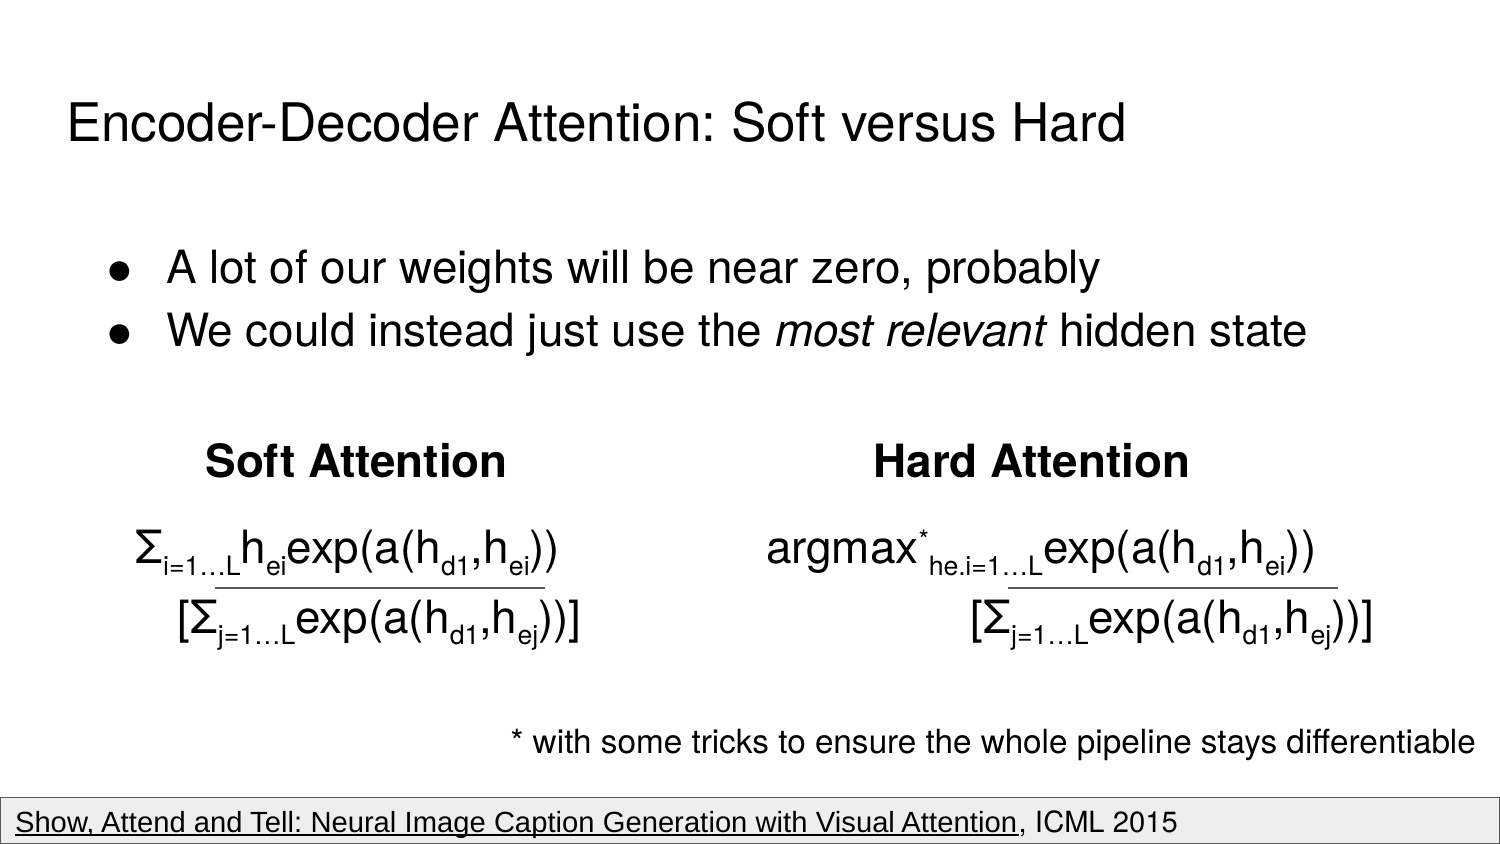

# Encoder-Decoder Attention: Soft versus Hard
A lot of our weights will be near zero, probably
We could instead just use the most relevant hidden state
Soft Attention
Hard Attention
    argmax*he.i=1…Lexp(a(hd1,hei))
    Σi=1…Lheiexp(a(hd1,hei))
[Σj=1…Lexp(a(hd1,hej))]
[Σj=1…Lexp(a(hd1,hej))]
* with some tricks to ensure the whole pipeline stays differentiable
Show, Attend and Tell: Neural Image Caption Generation with Visual Attention, ICML 2015